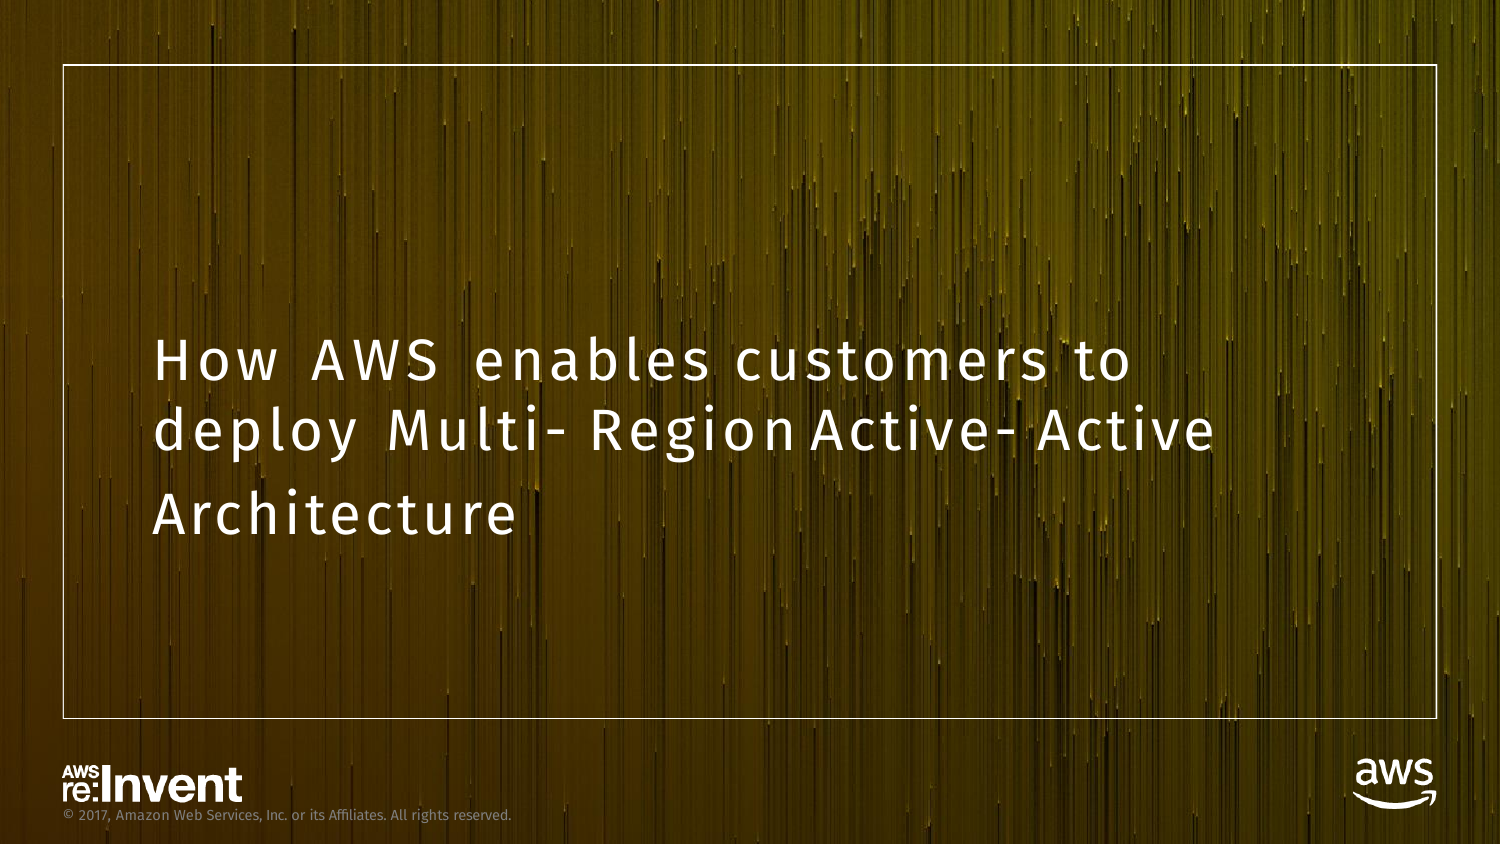

How	AWS	enables	customers	to
deploy	Multi- Region	Active- Active
Architecture
© 2017, Amazon Web Services, Inc. or its Affiliates. All rights reserved.